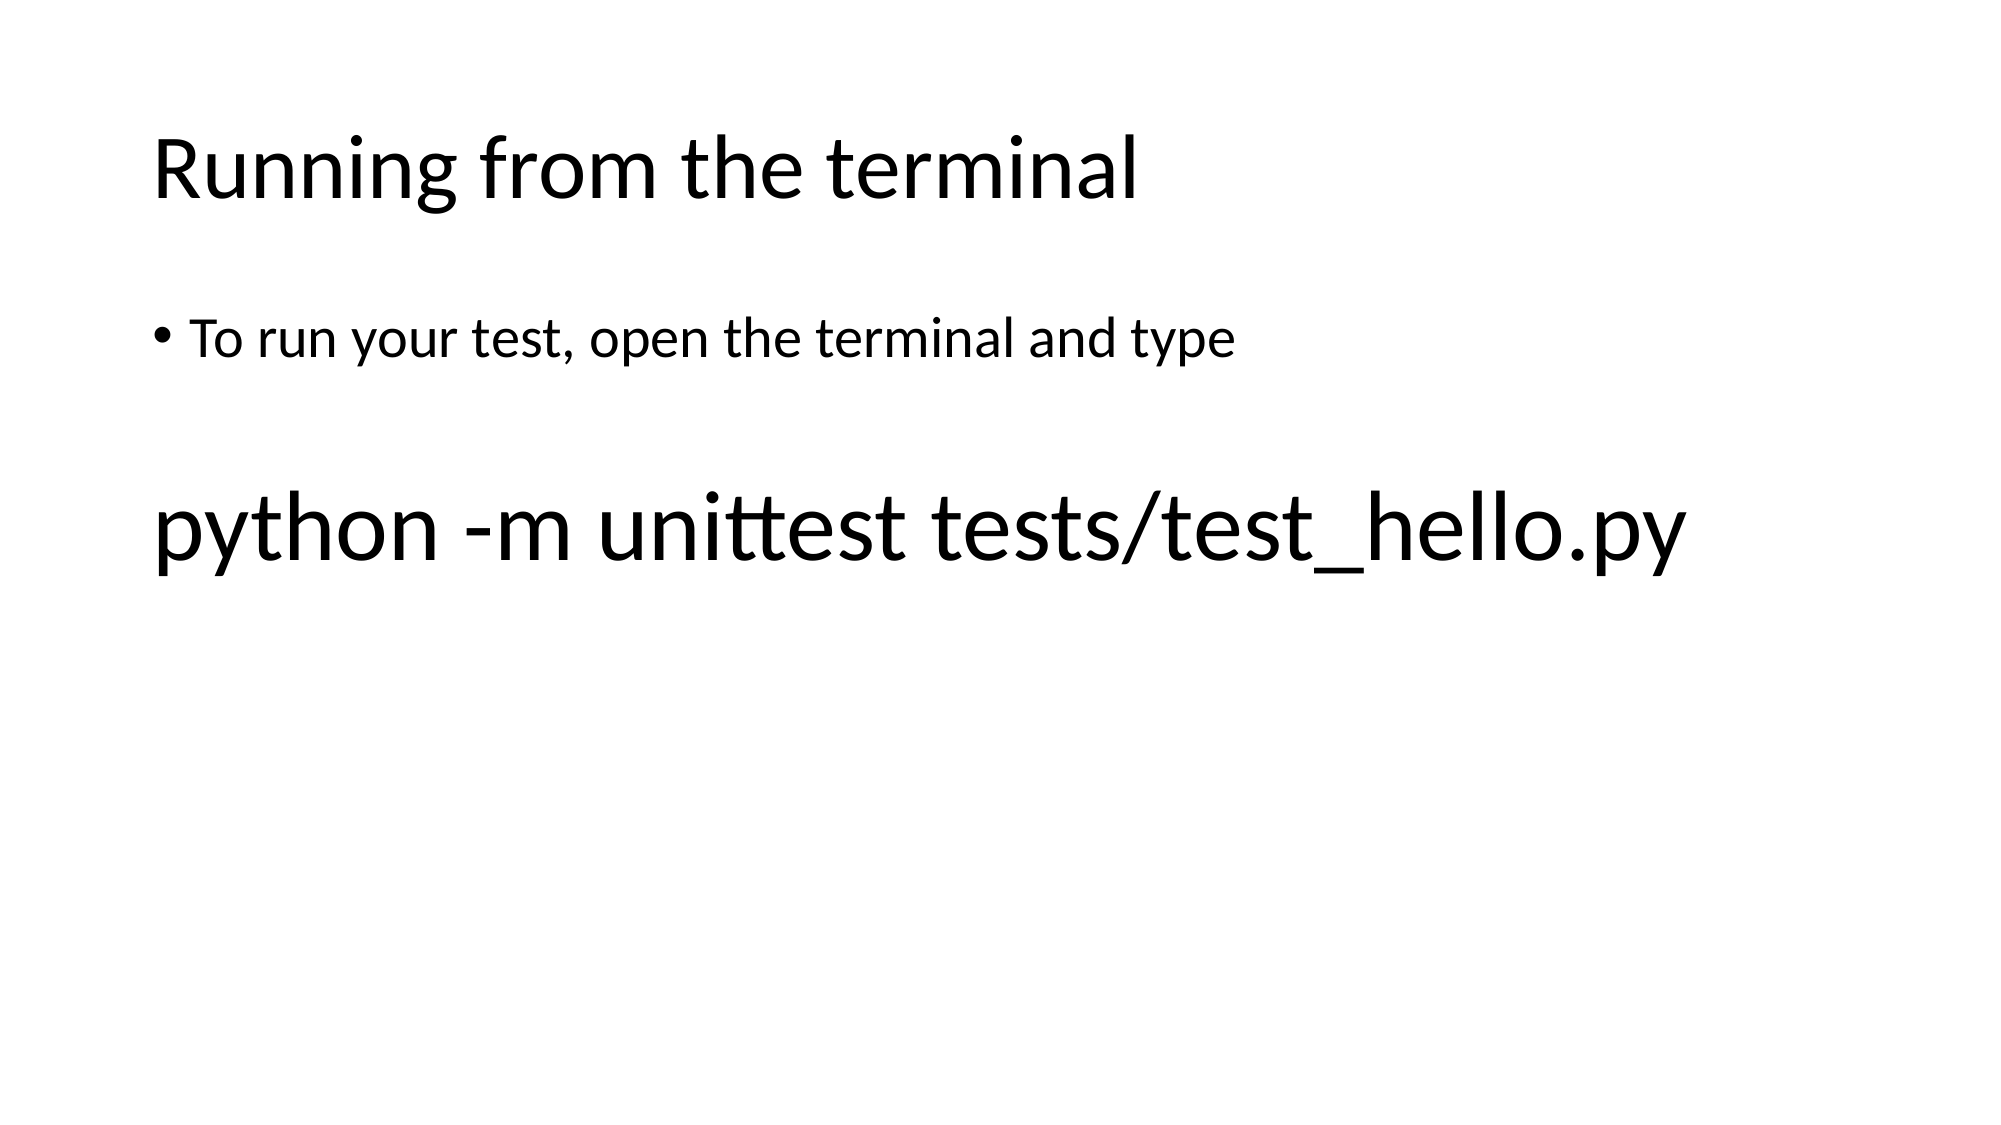

# Running from the terminal
To run your test, open the terminal and type

python -m unittest tests/test_hello.py